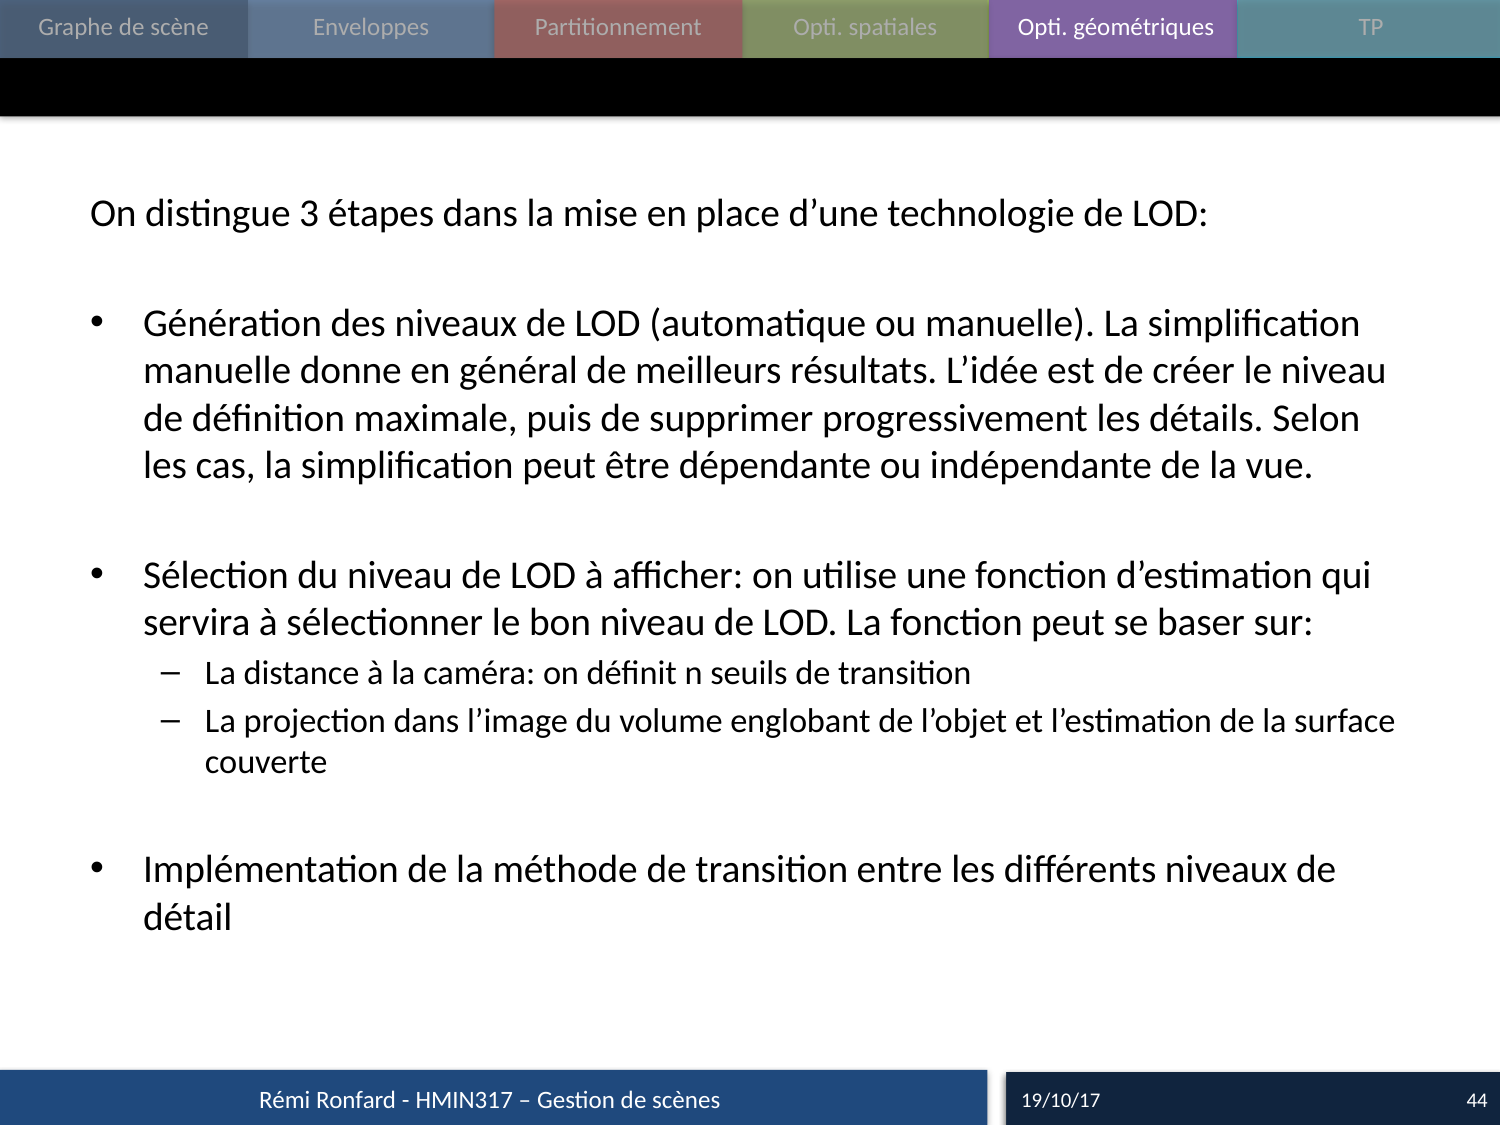

#
On distingue 3 étapes dans la mise en place d’une technologie de LOD:

Génération des niveaux de LOD (automatique ou manuelle). La simplification manuelle donne en général de meilleurs résultats. L’idée est de créer le niveau de définition maximale, puis de supprimer progressivement les détails. Selon les cas, la simplification peut être dépendante ou indépendante de la vue.

Sélection du niveau de LOD à afficher: on utilise une fonction d’estimation qui servira à sélectionner le bon niveau de LOD. La fonction peut se baser sur:
La distance à la caméra: on définit n seuils de transition
La projection dans l’image du volume englobant de l’objet et l’estimation de la surface couverte

Implémentation de la méthode de transition entre les différents niveaux de détail

Rémi Ronfard - HMIN317 – Gestion de scènes
19/10/17
44